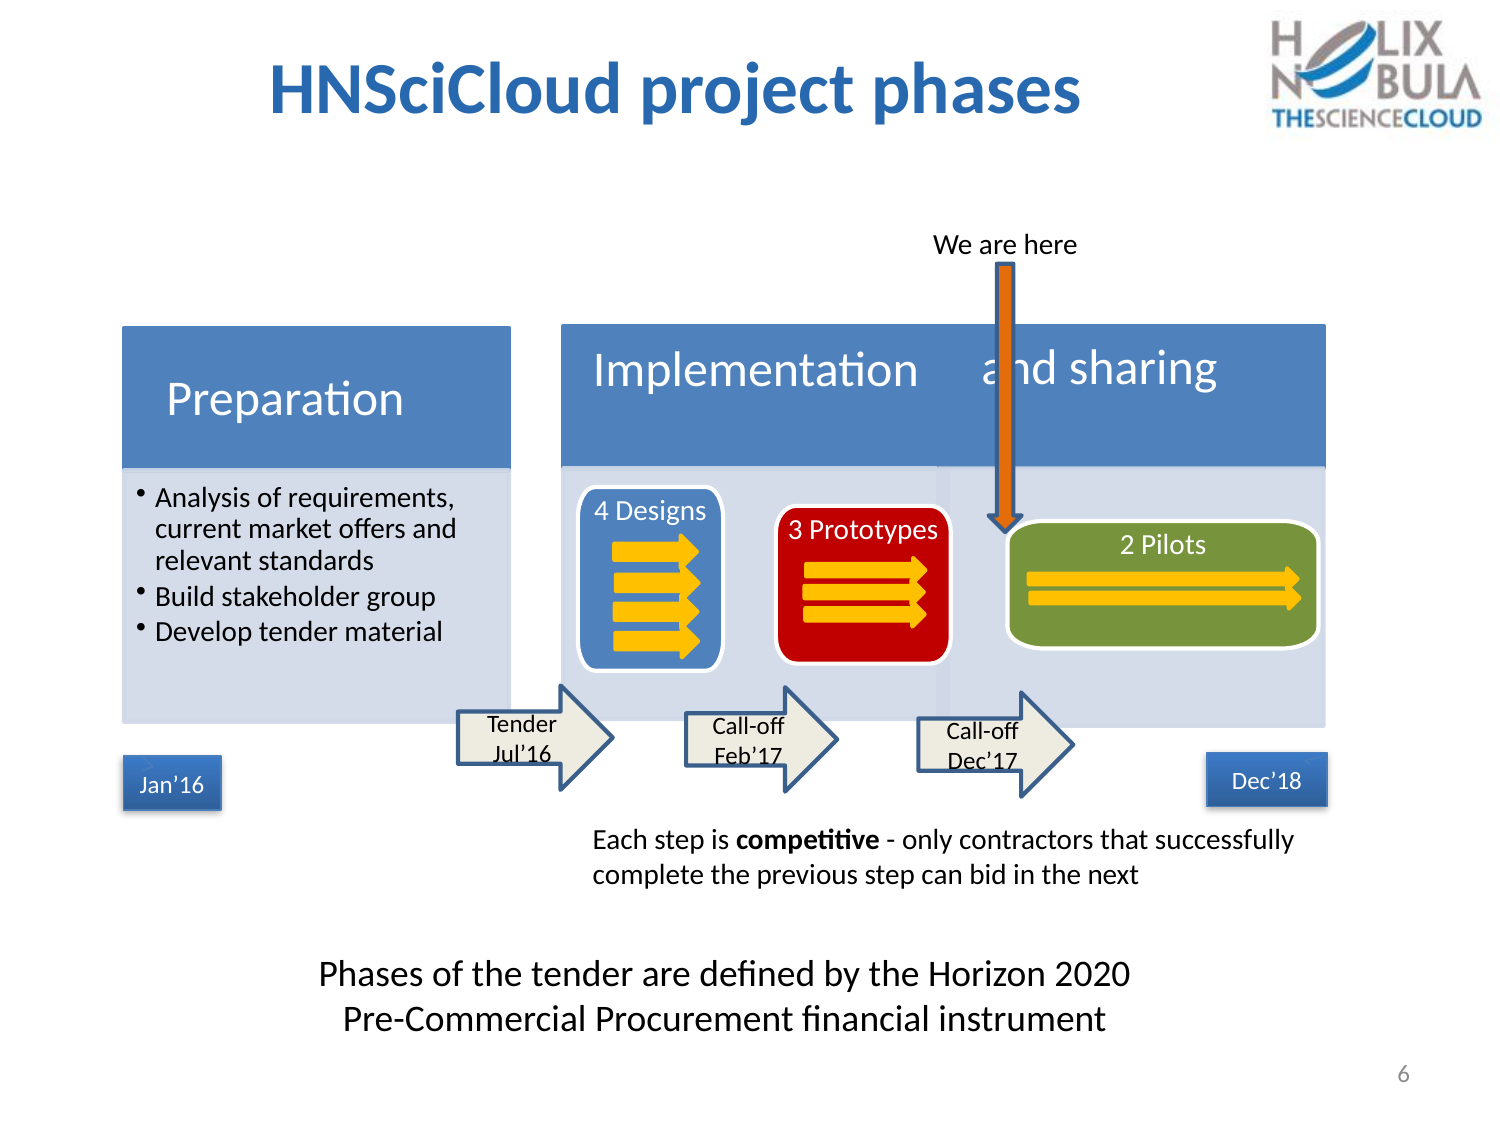

# HNSciCloud project phases
We are here
Preparation
Analysis of requirements, current market offers and relevant standards
Build stakeholder group
Develop tender material
Implementation

and sharing

4 Designs

3 Prototypes

2 Pilots

Tender Jul’16
Call-off Feb’17
Call-off Dec’17
Dec’18
Jan’16
Each step is competitive - only contractors that successfully complete the previous step can bid in the next
Phases of the tender are defined by the Horizon 2020
Pre-Commercial Procurement financial instrument
6